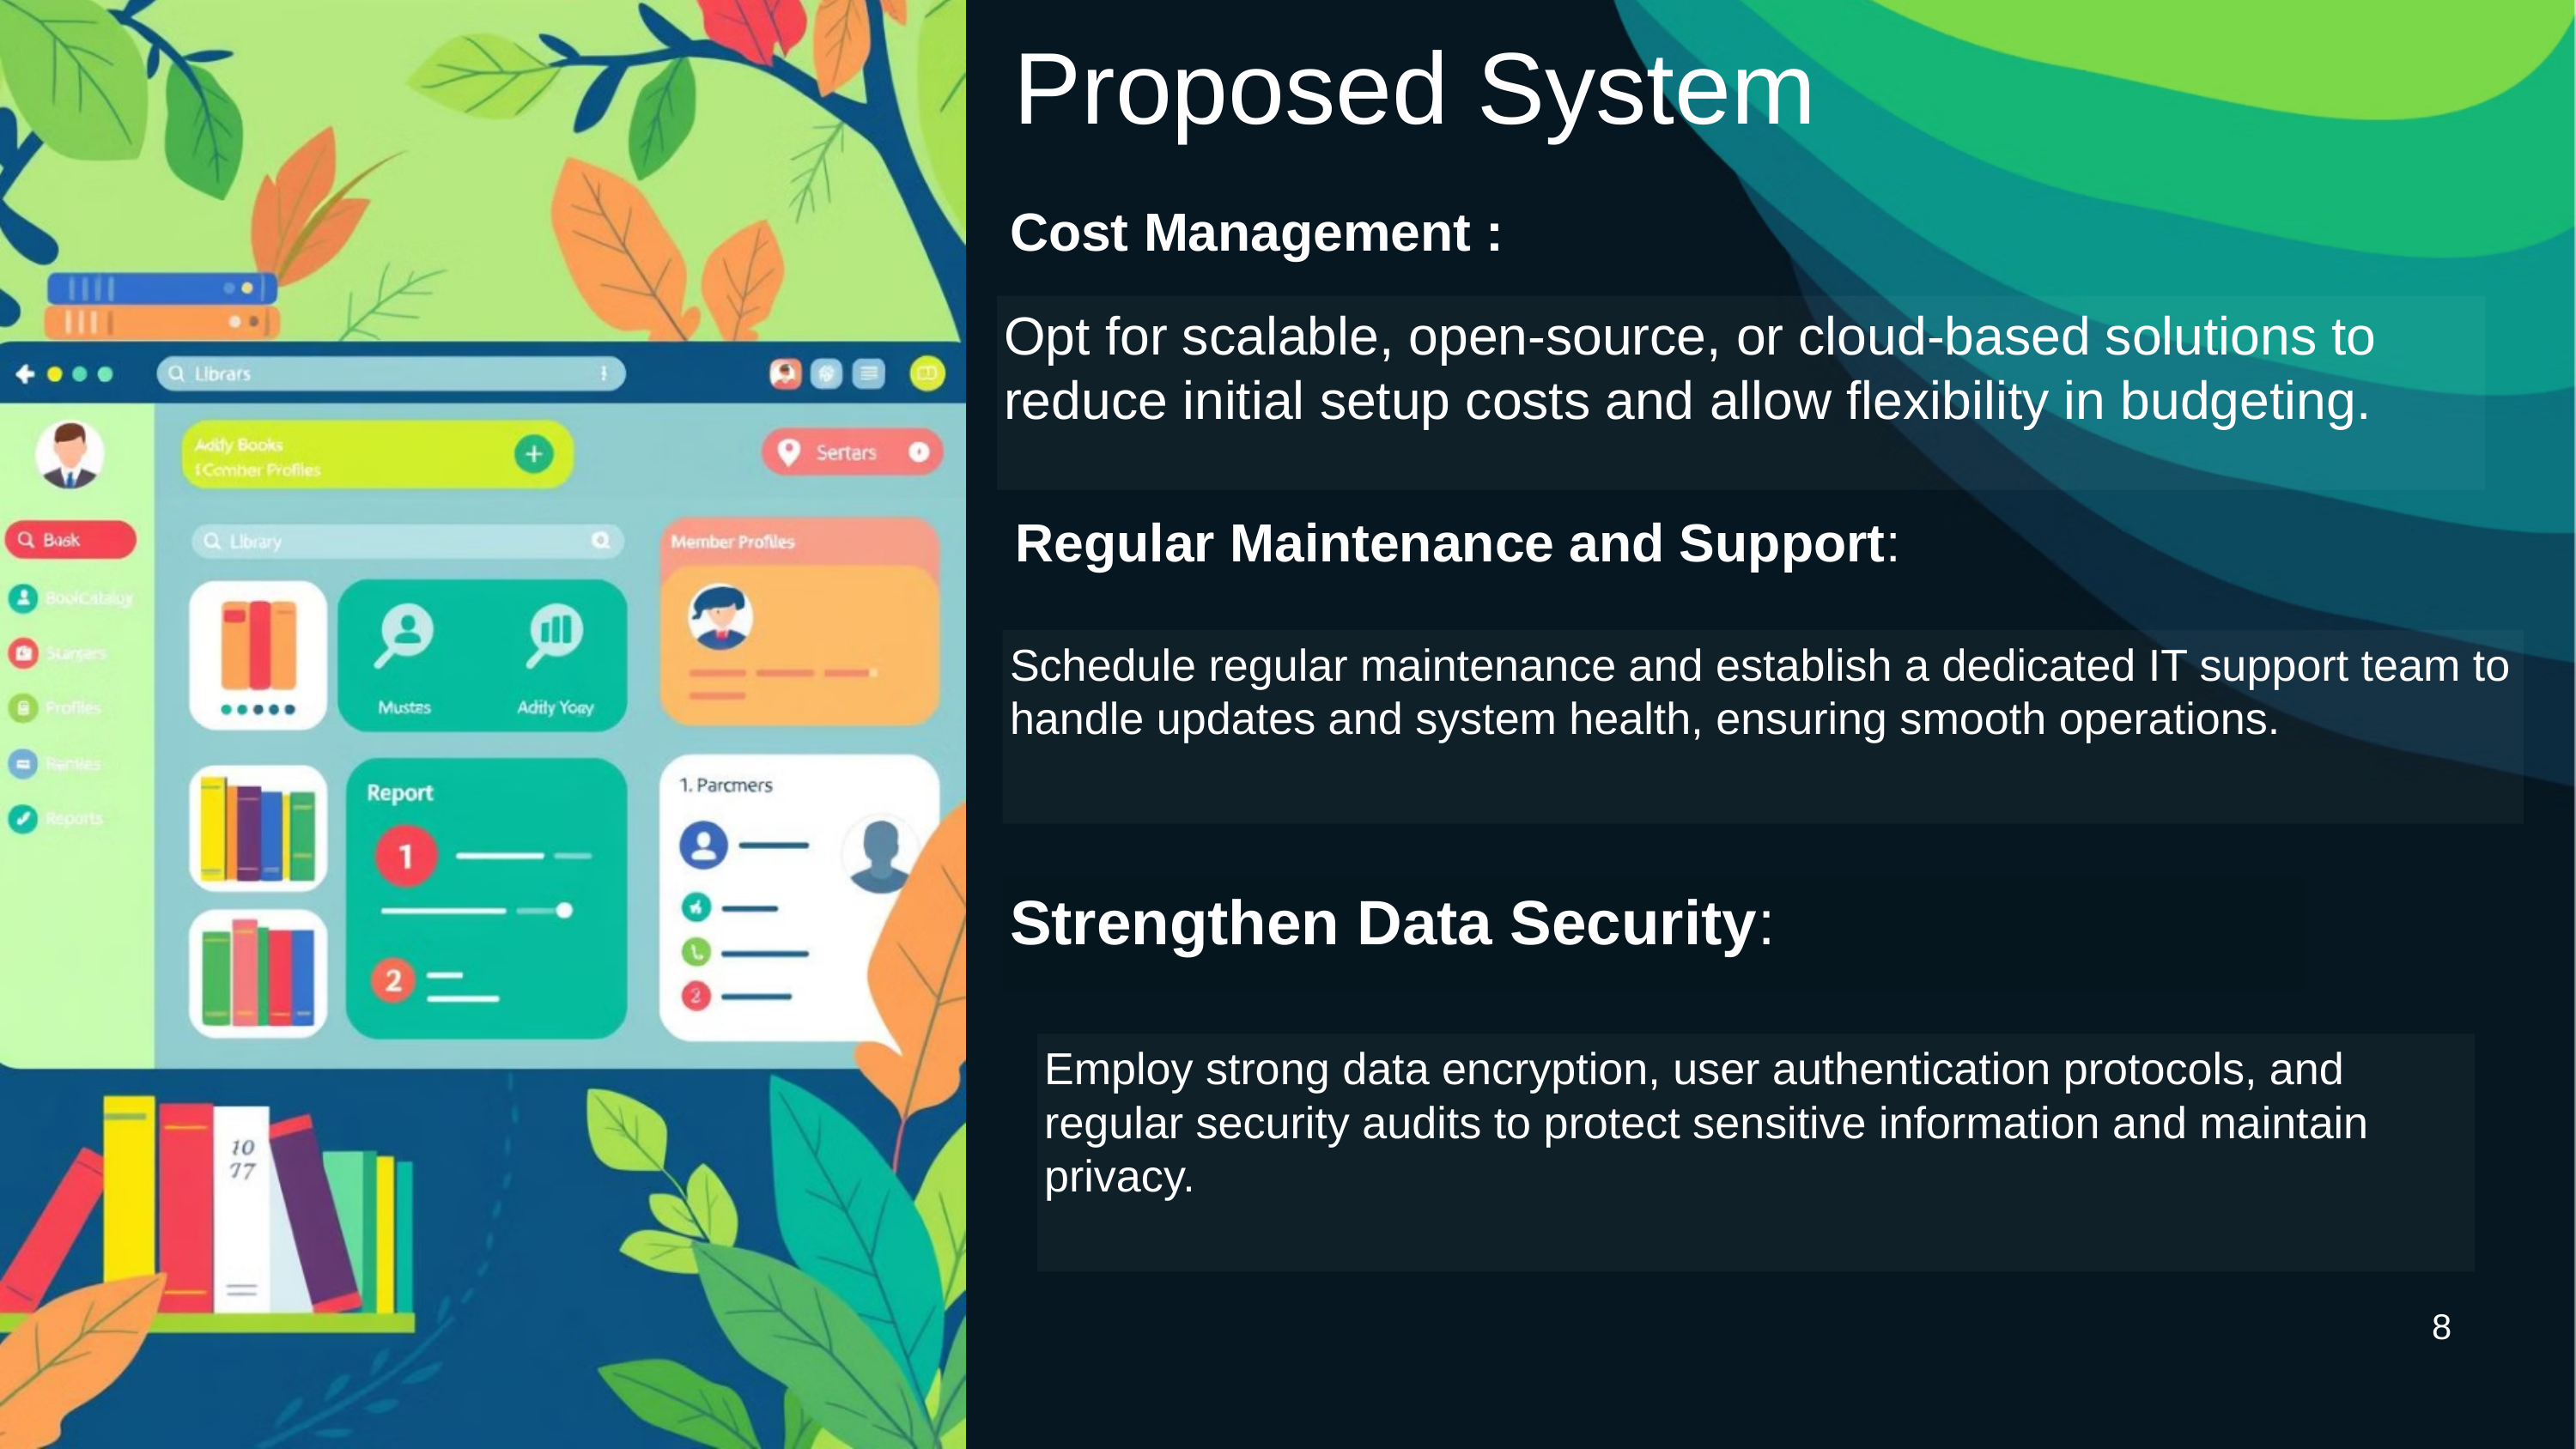

Proposed System
Cost Management :

Opt for scalable, open-source, or cloud-based solutions to reduce initial setup costs and allow flexibility in budgeting.
Regular Maintenance and Support:

Schedule regular maintenance and establish a dedicated IT support team to handle updates and system health, ensuring smooth operations.

Strengthen Data Security:

Employ strong data encryption, user authentication protocols, and regular security audits to protect sensitive information and maintain privacy.
8